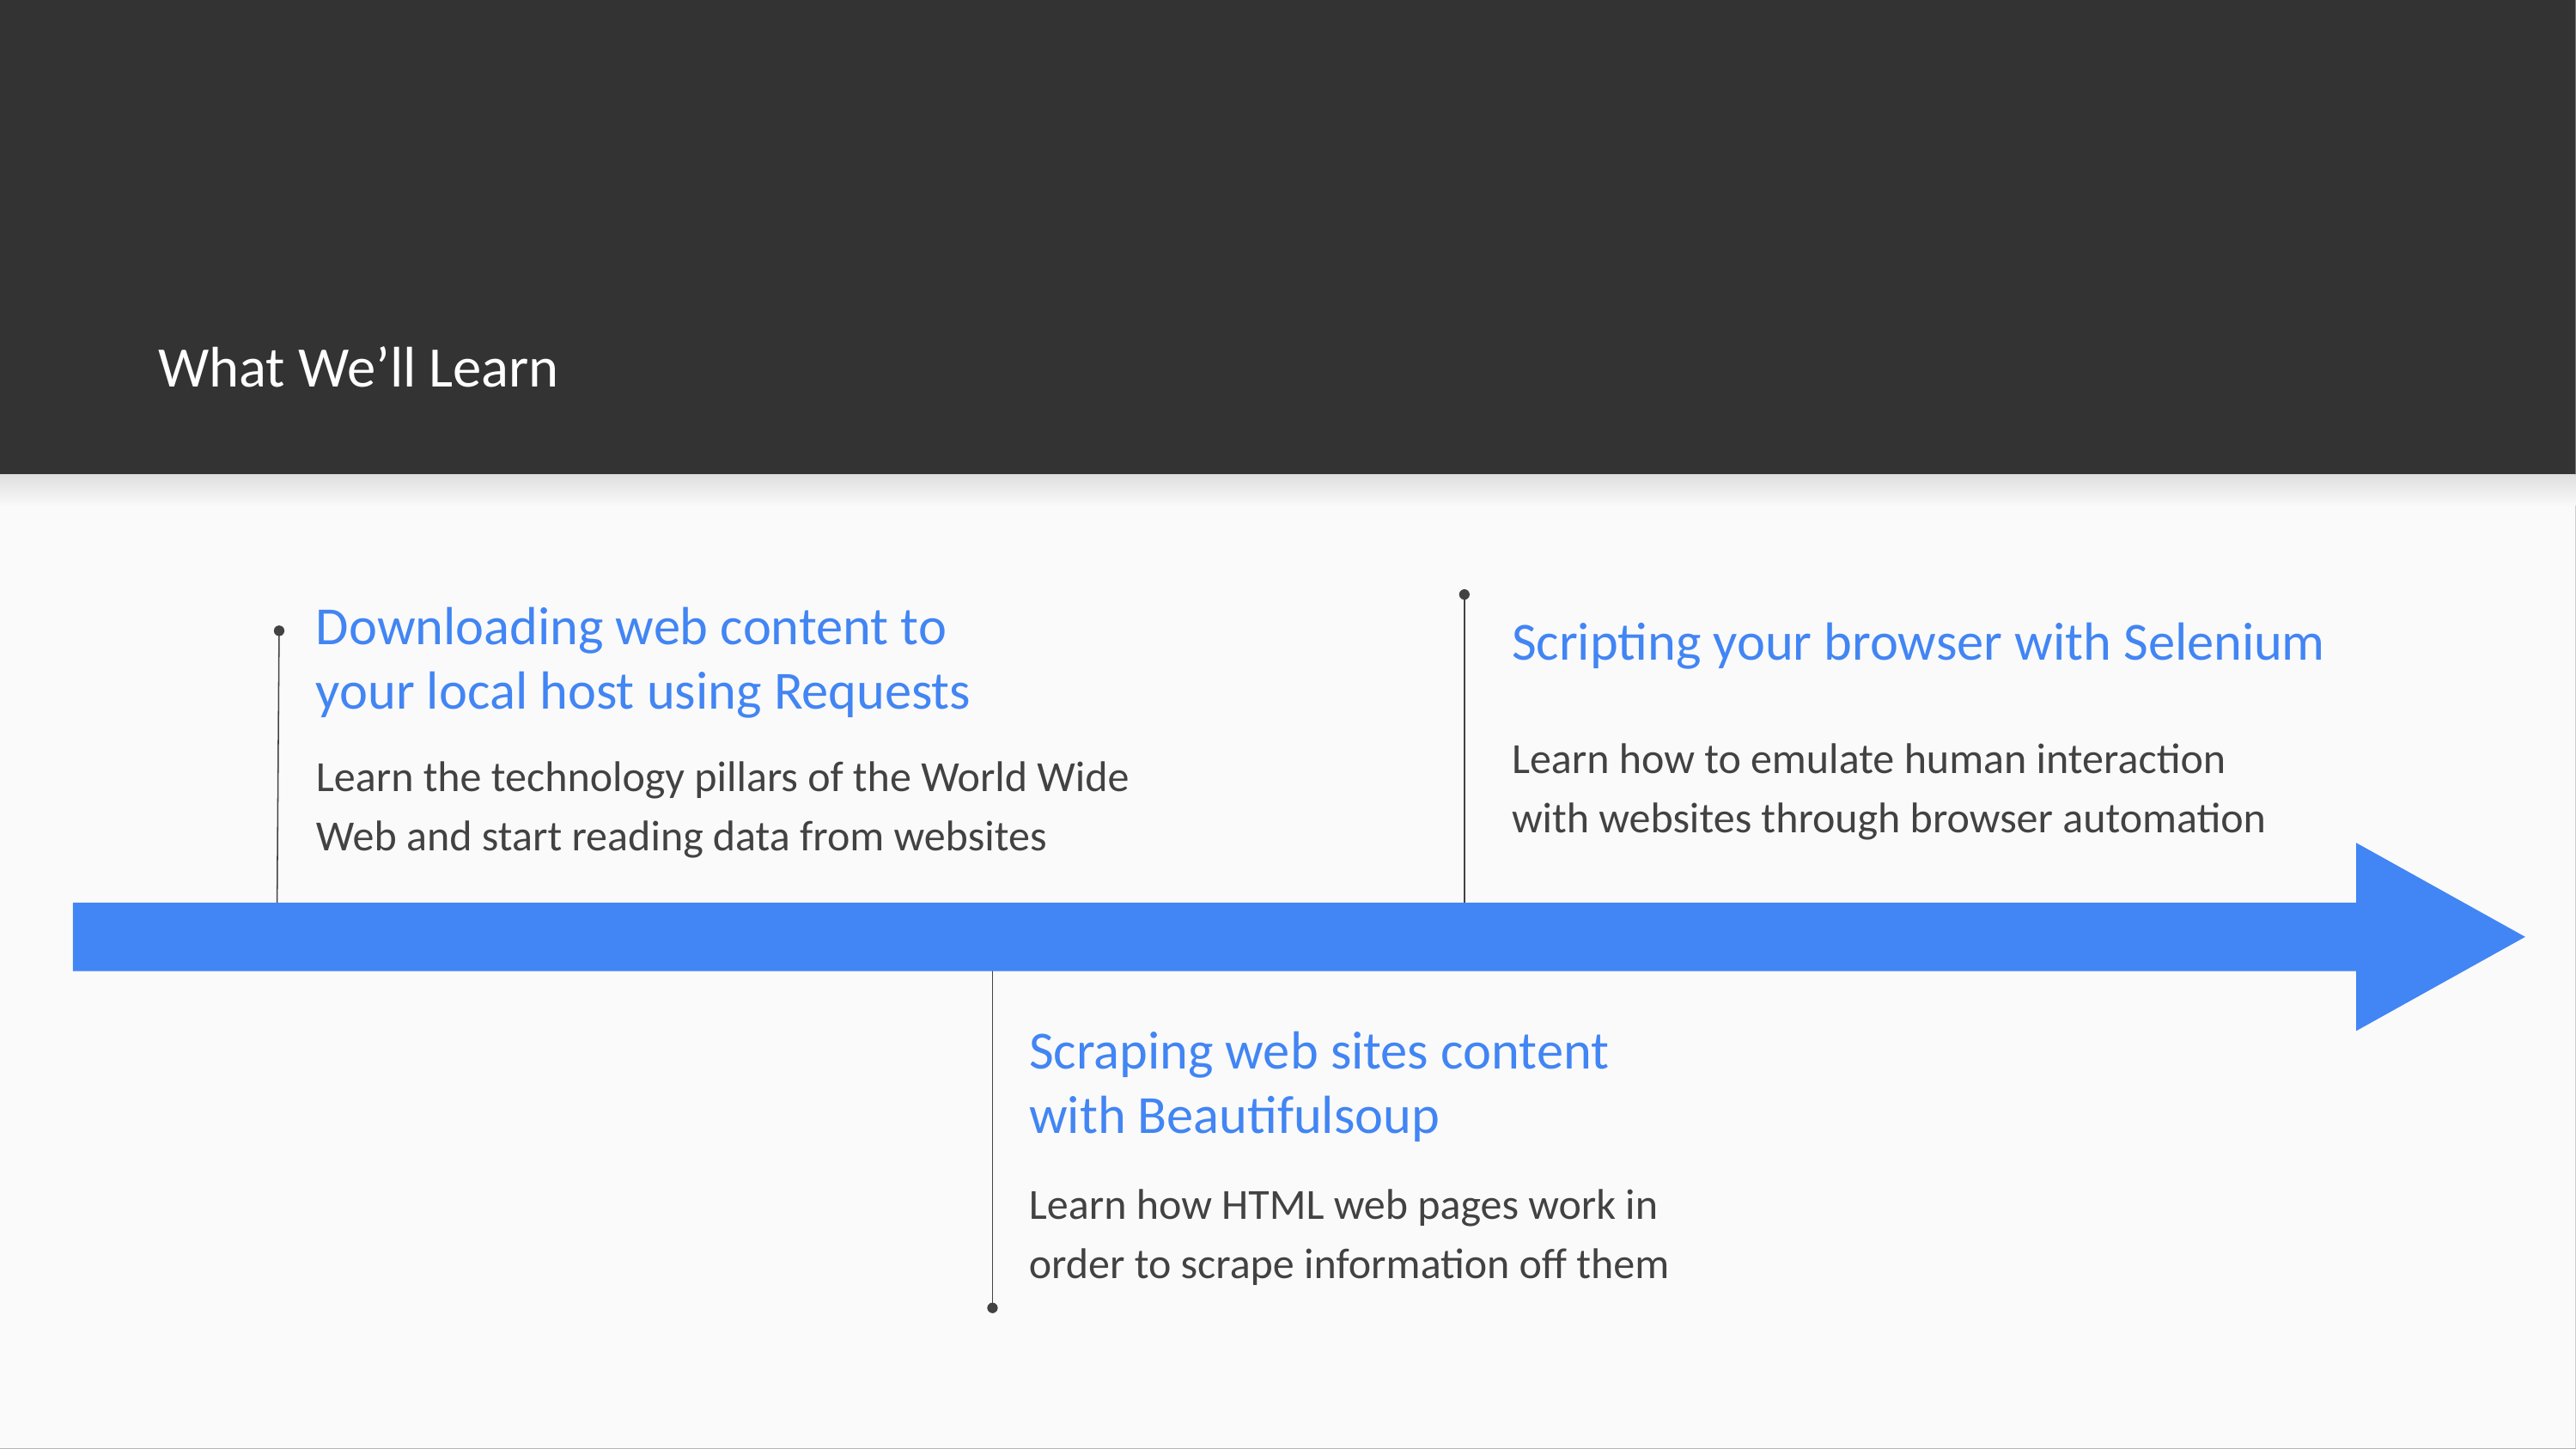

What We’ll Learn
# Downloading web content to your local host using Requests
Scripting your browser with Selenium
Learn how to emulate human interaction with websites through browser automation
Learn the technology pillars of the World Wide Web and start reading data from websites

Scraping web sites content with Beautifulsoup
Learn how HTML web pages work in order to scrape information off them